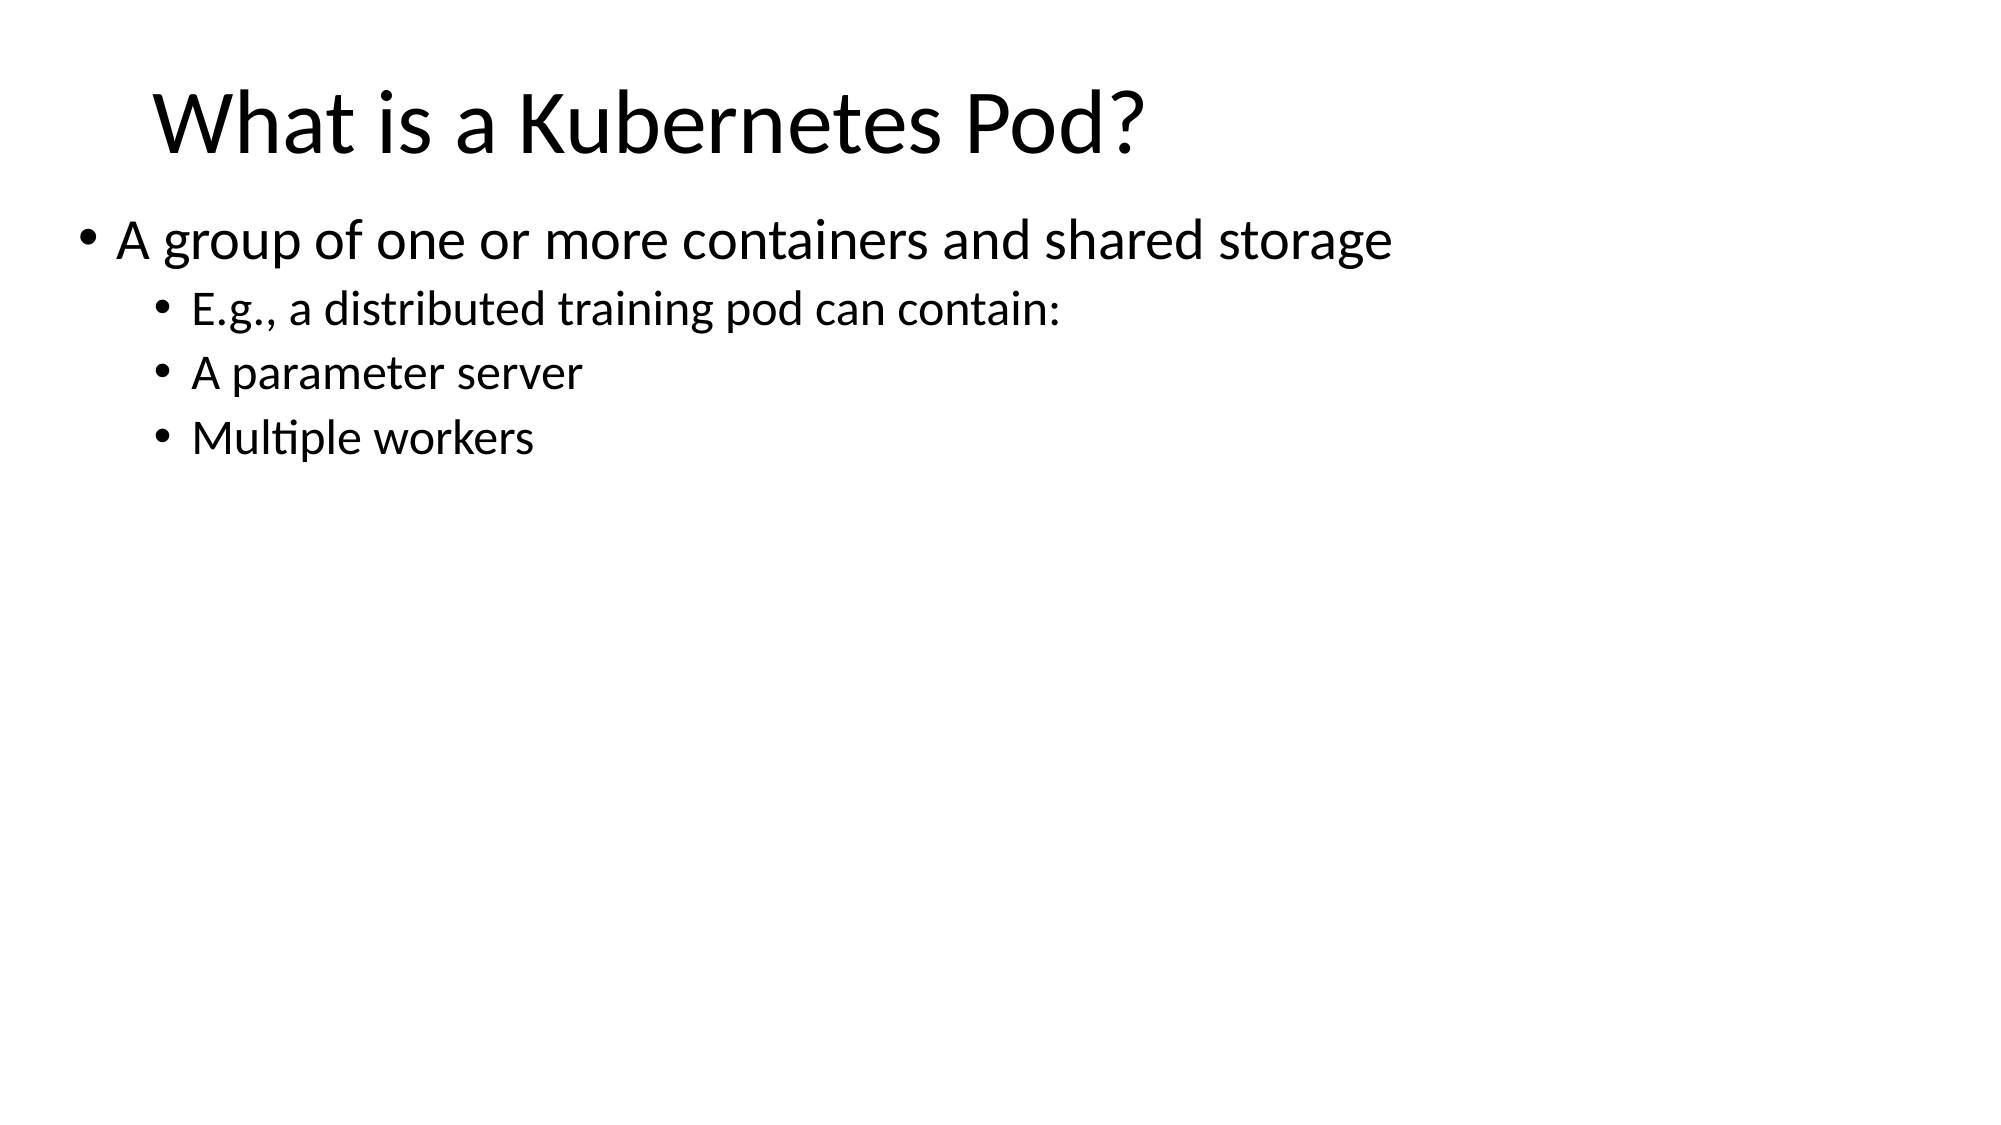

# What is a Kubernetes Pod?
A group of one or more containers and shared storage
E.g., a distributed training pod can contain:
A parameter server
Multiple workers